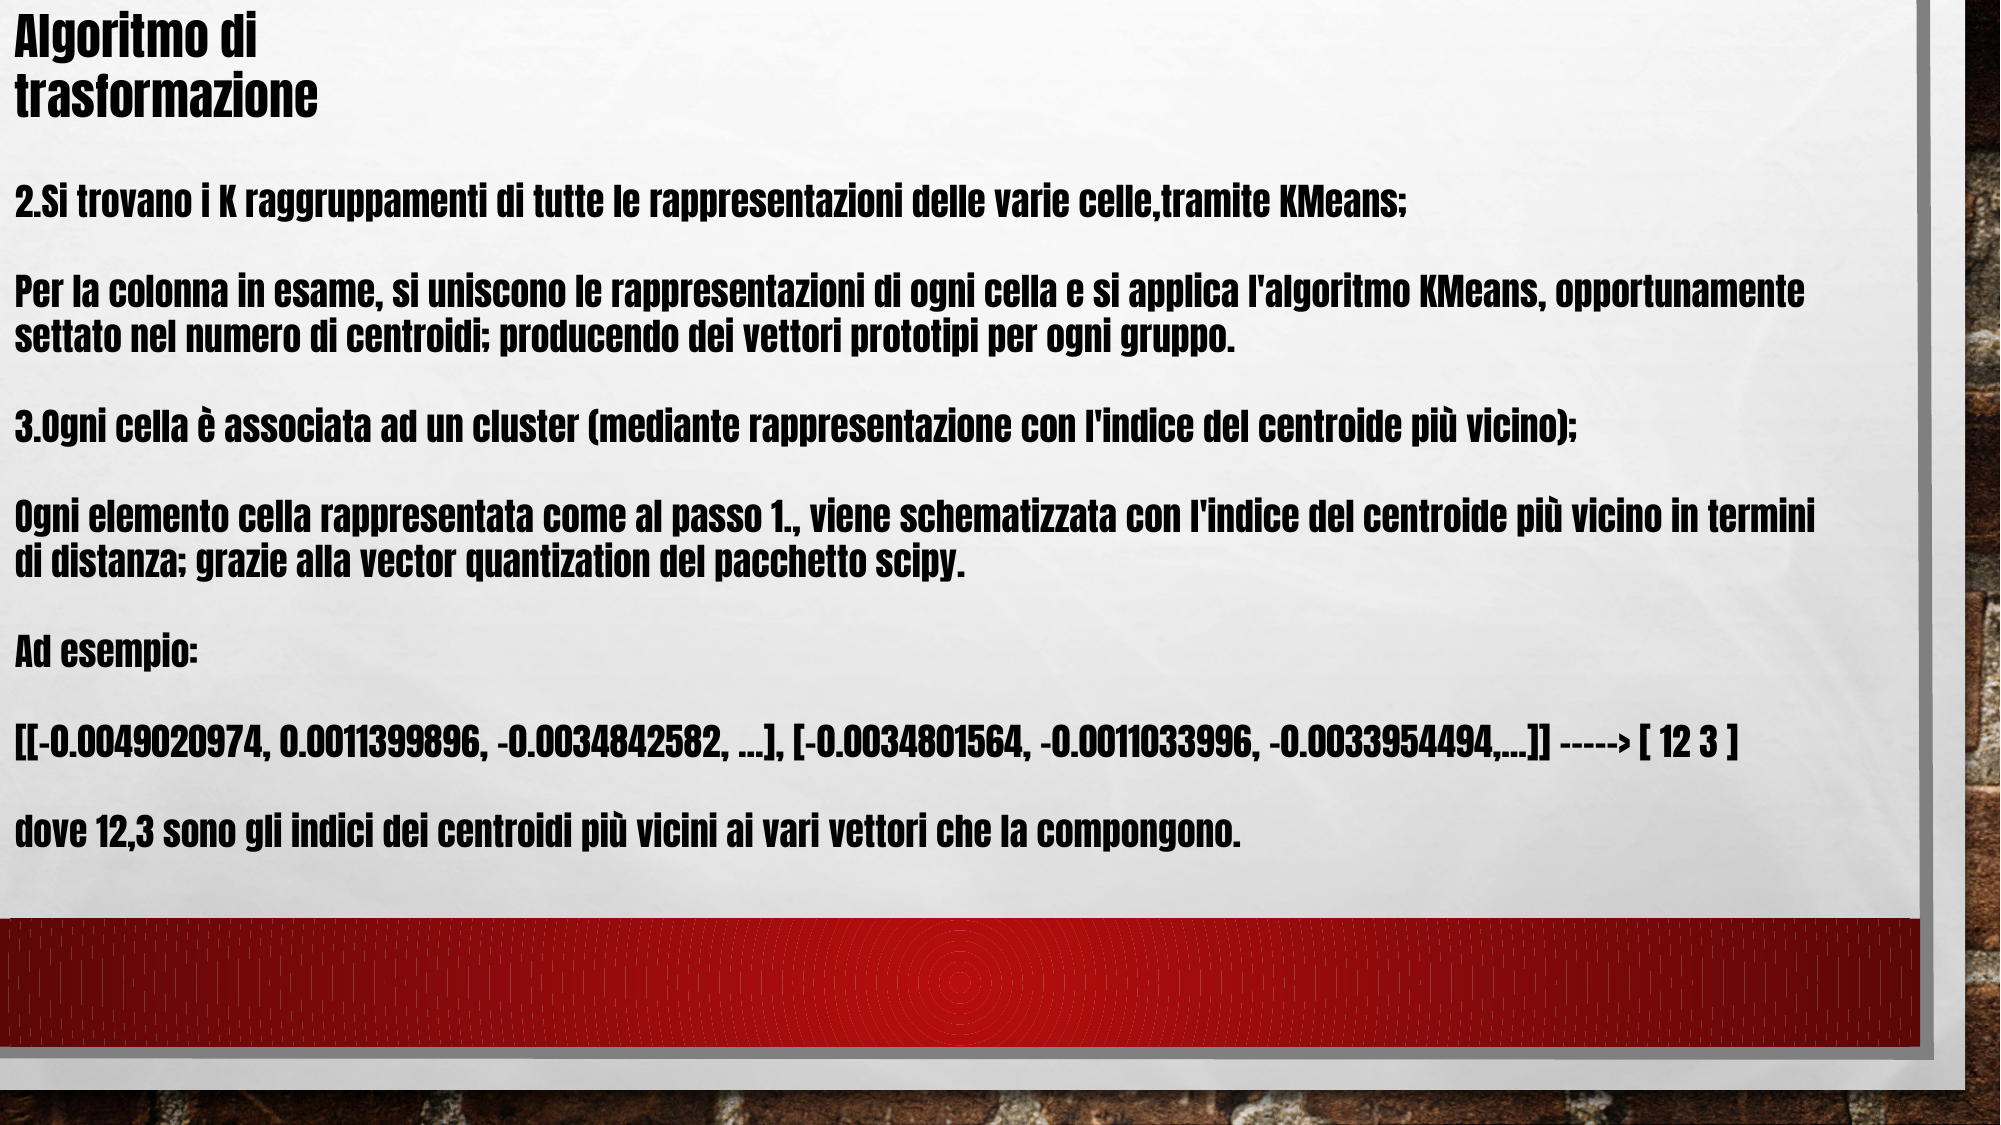

Algoritmo di
trasformazione
2.Si trovano i K raggruppamenti di tutte le rappresentazioni delle varie celle,tramite KMeans;

Per la colonna in esame, si uniscono le rappresentazioni di ogni cella e si applica l'algoritmo KMeans, opportunamente settato nel numero di centroidi; producendo dei vettori prototipi per ogni gruppo.

3.Ogni cella è associata ad un cluster (mediante rappresentazione con l'indice del centroide più vicino);

Ogni elemento cella rappresentata come al passo 1., viene schematizzata con l'indice del centroide più vicino in termini di distanza; grazie alla vector quantization del pacchetto scipy.

Ad esempio:

[[-0.0049020974, 0.0011399896, -0.0034842582, ...], [-0.0034801564, -0.0011033996, -0.0033954494,...]] -----> [ 12 3 ]

dove 12,3 sono gli indici dei centroidi più vicini ai vari vettori che la compongono.